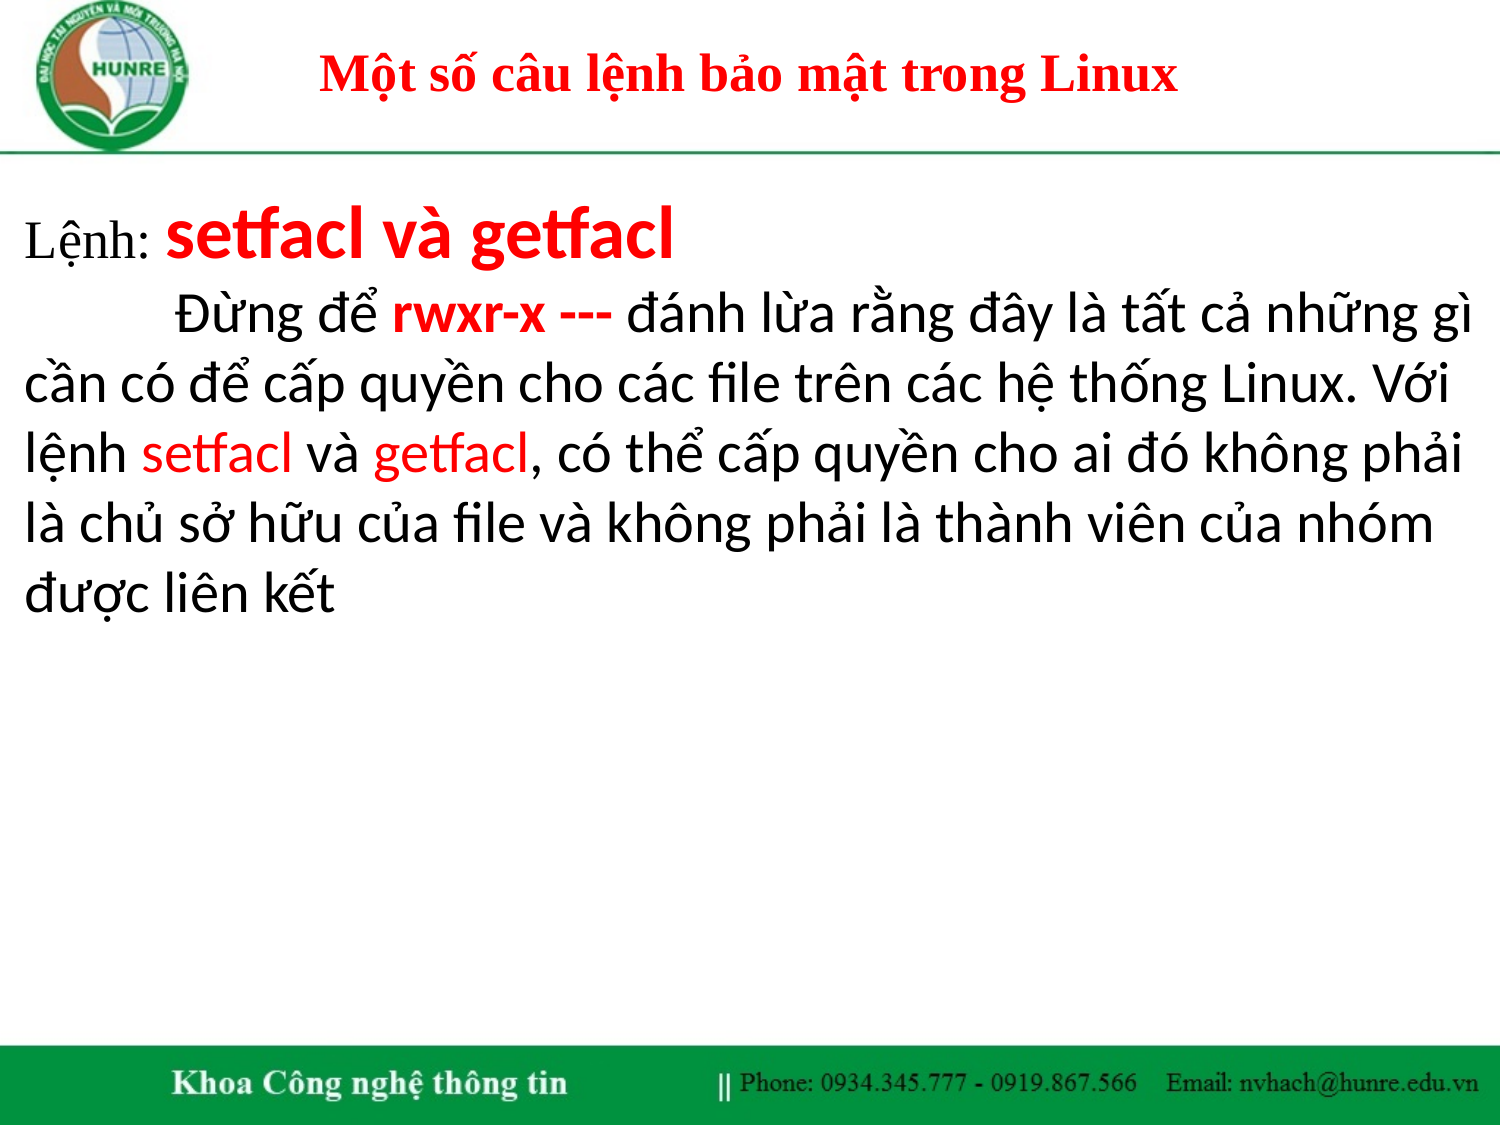

Một số câu lệnh bảo mật trong Linux
Lệnh: setfacl và getfacl
	Đừng để rwxr-x --- đánh lừa rằng đây là tất cả những gì cần có để cấp quyền cho các file trên các hệ thống Linux. Với lệnh setfacl và getfacl, có thể cấp quyền cho ai đó không phải là chủ sở hữu của file và không phải là thành viên của nhóm được liên kết